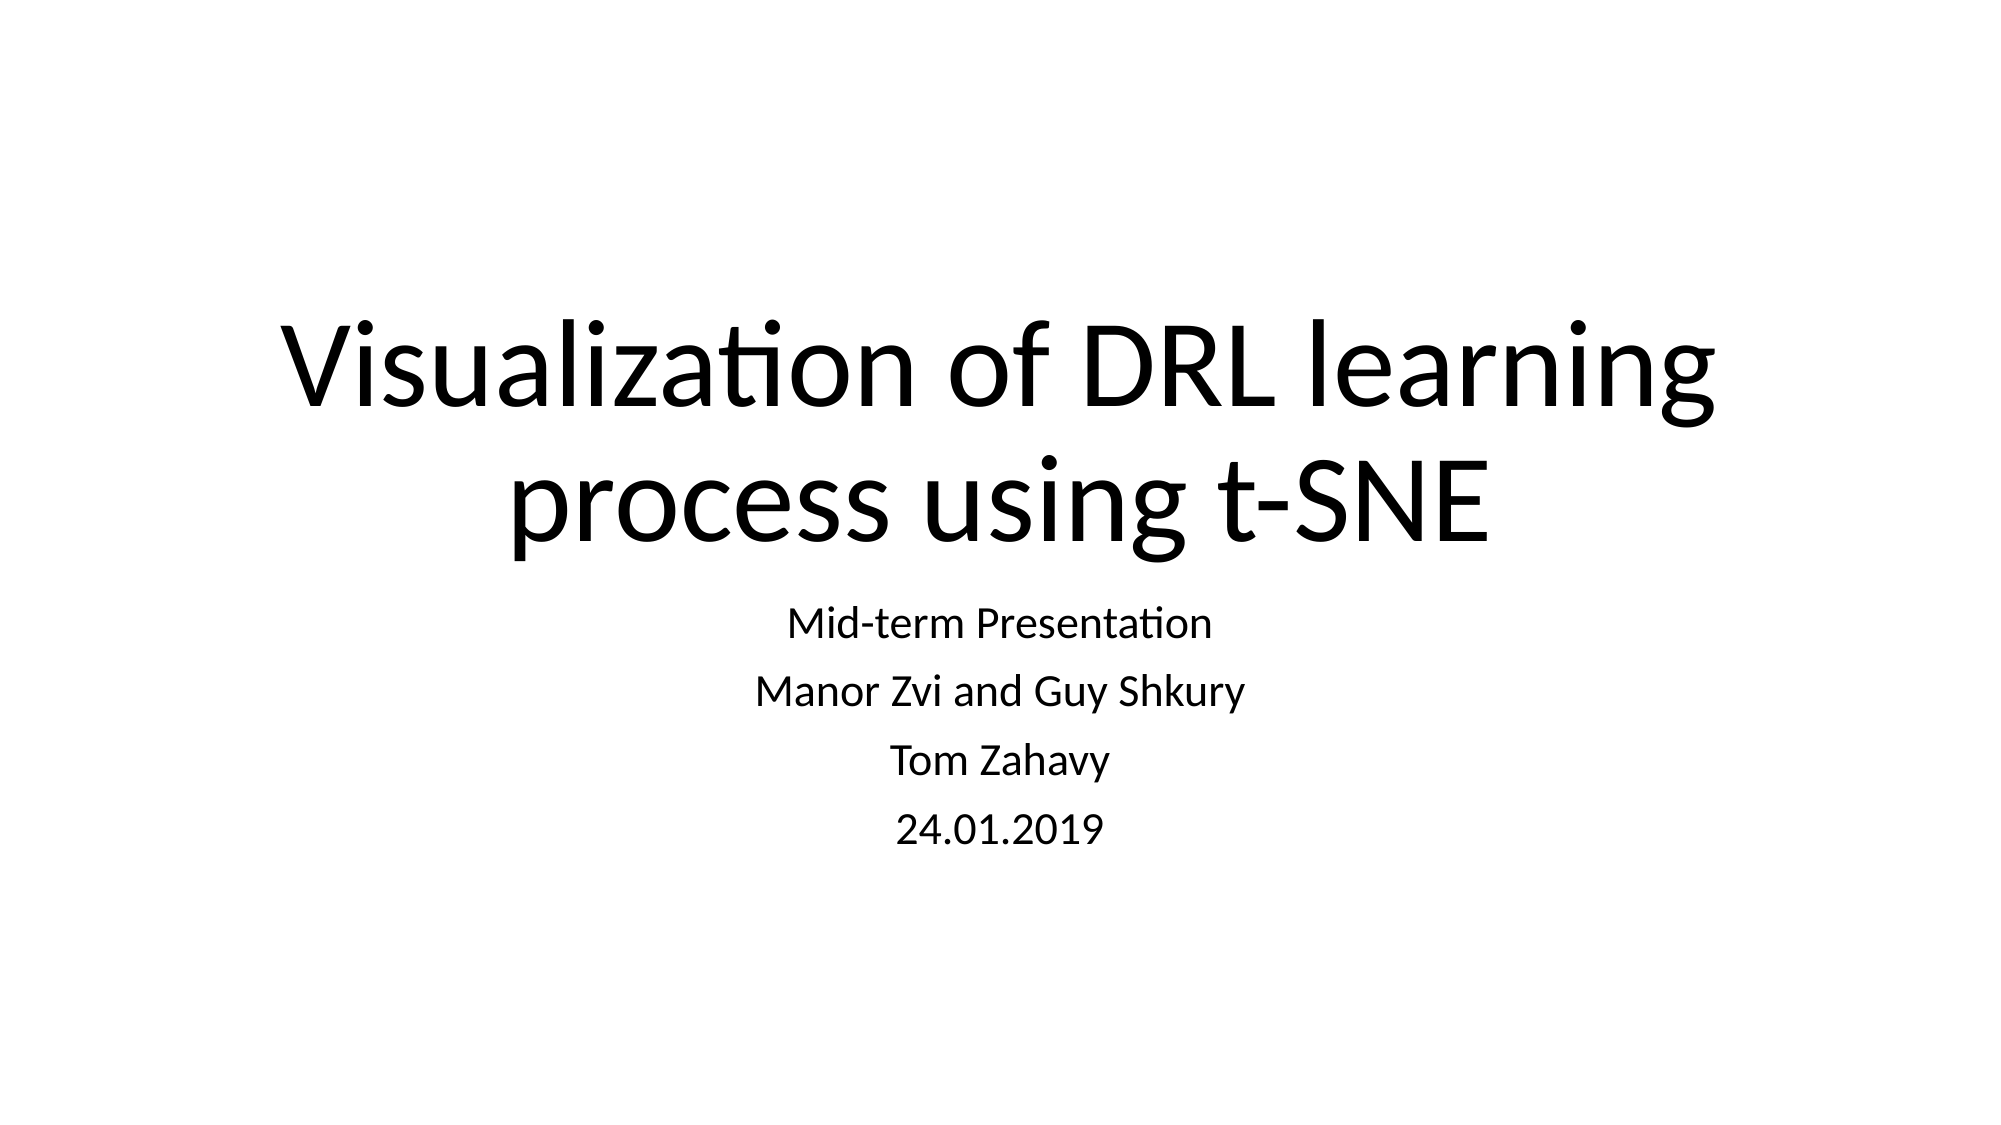

# Visualization of DRL learning process using t-SNE
Mid-term Presentation
Manor Zvi and Guy Shkury
Tom Zahavy
24.01.2019